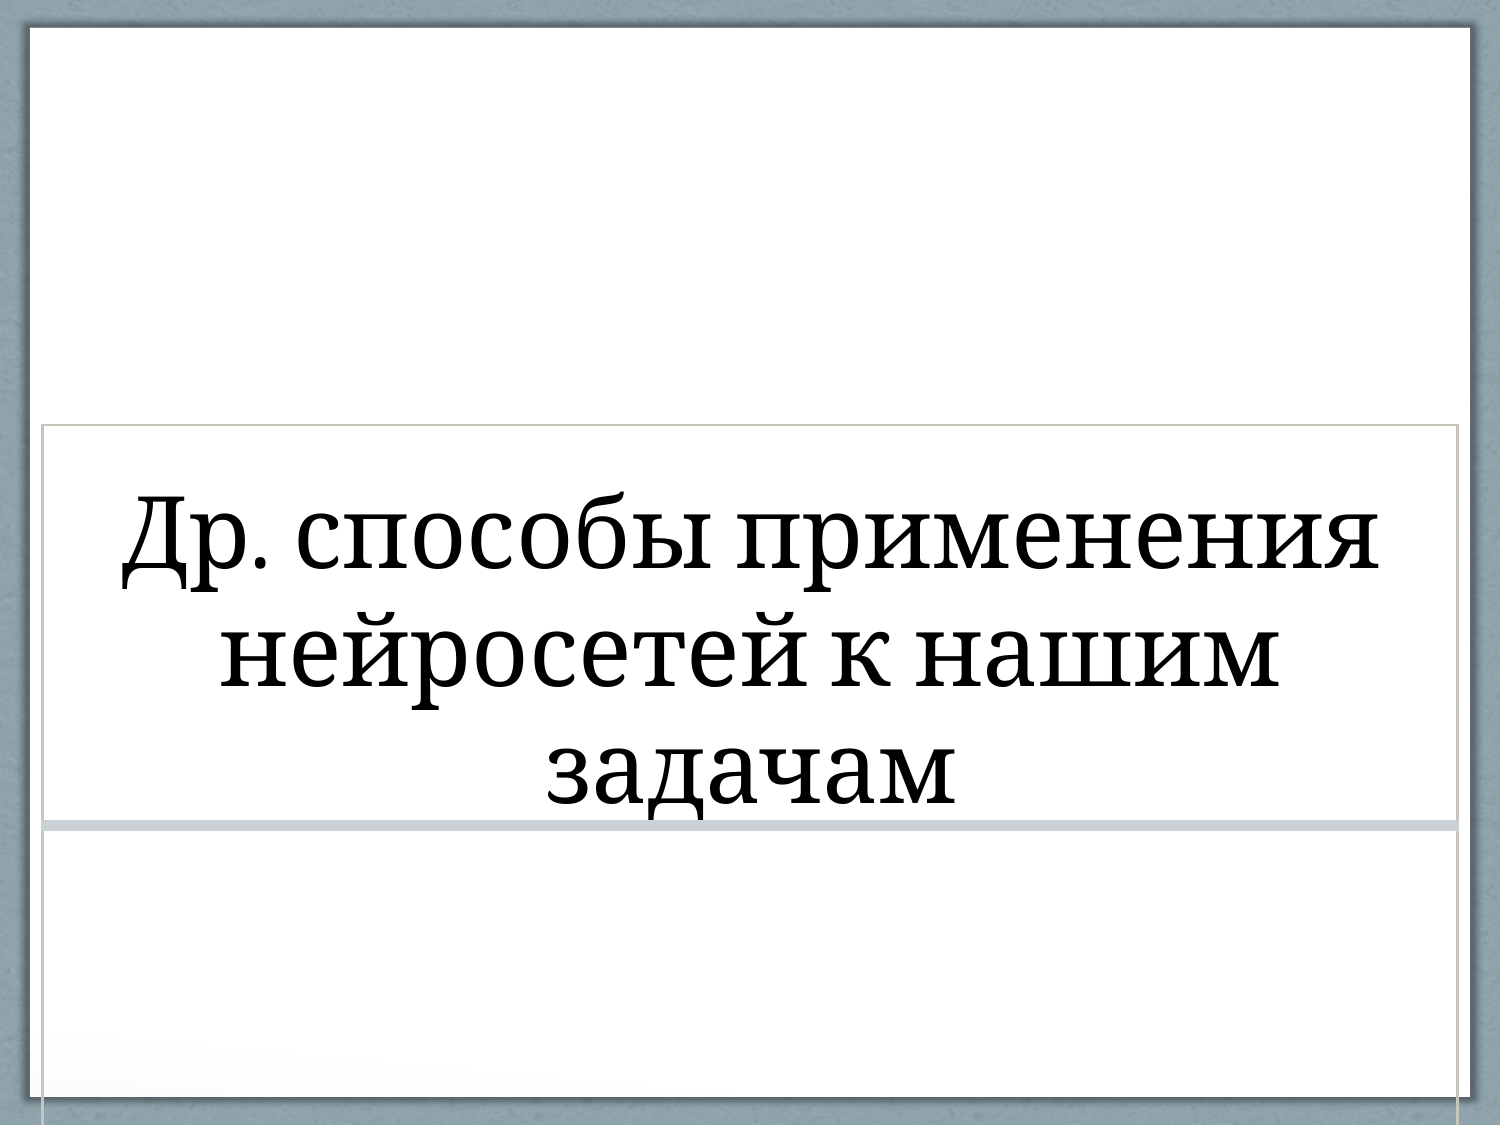

| Др. способы применения нейросетей к нашим задачам |
| --- |
|  |
| 67 |